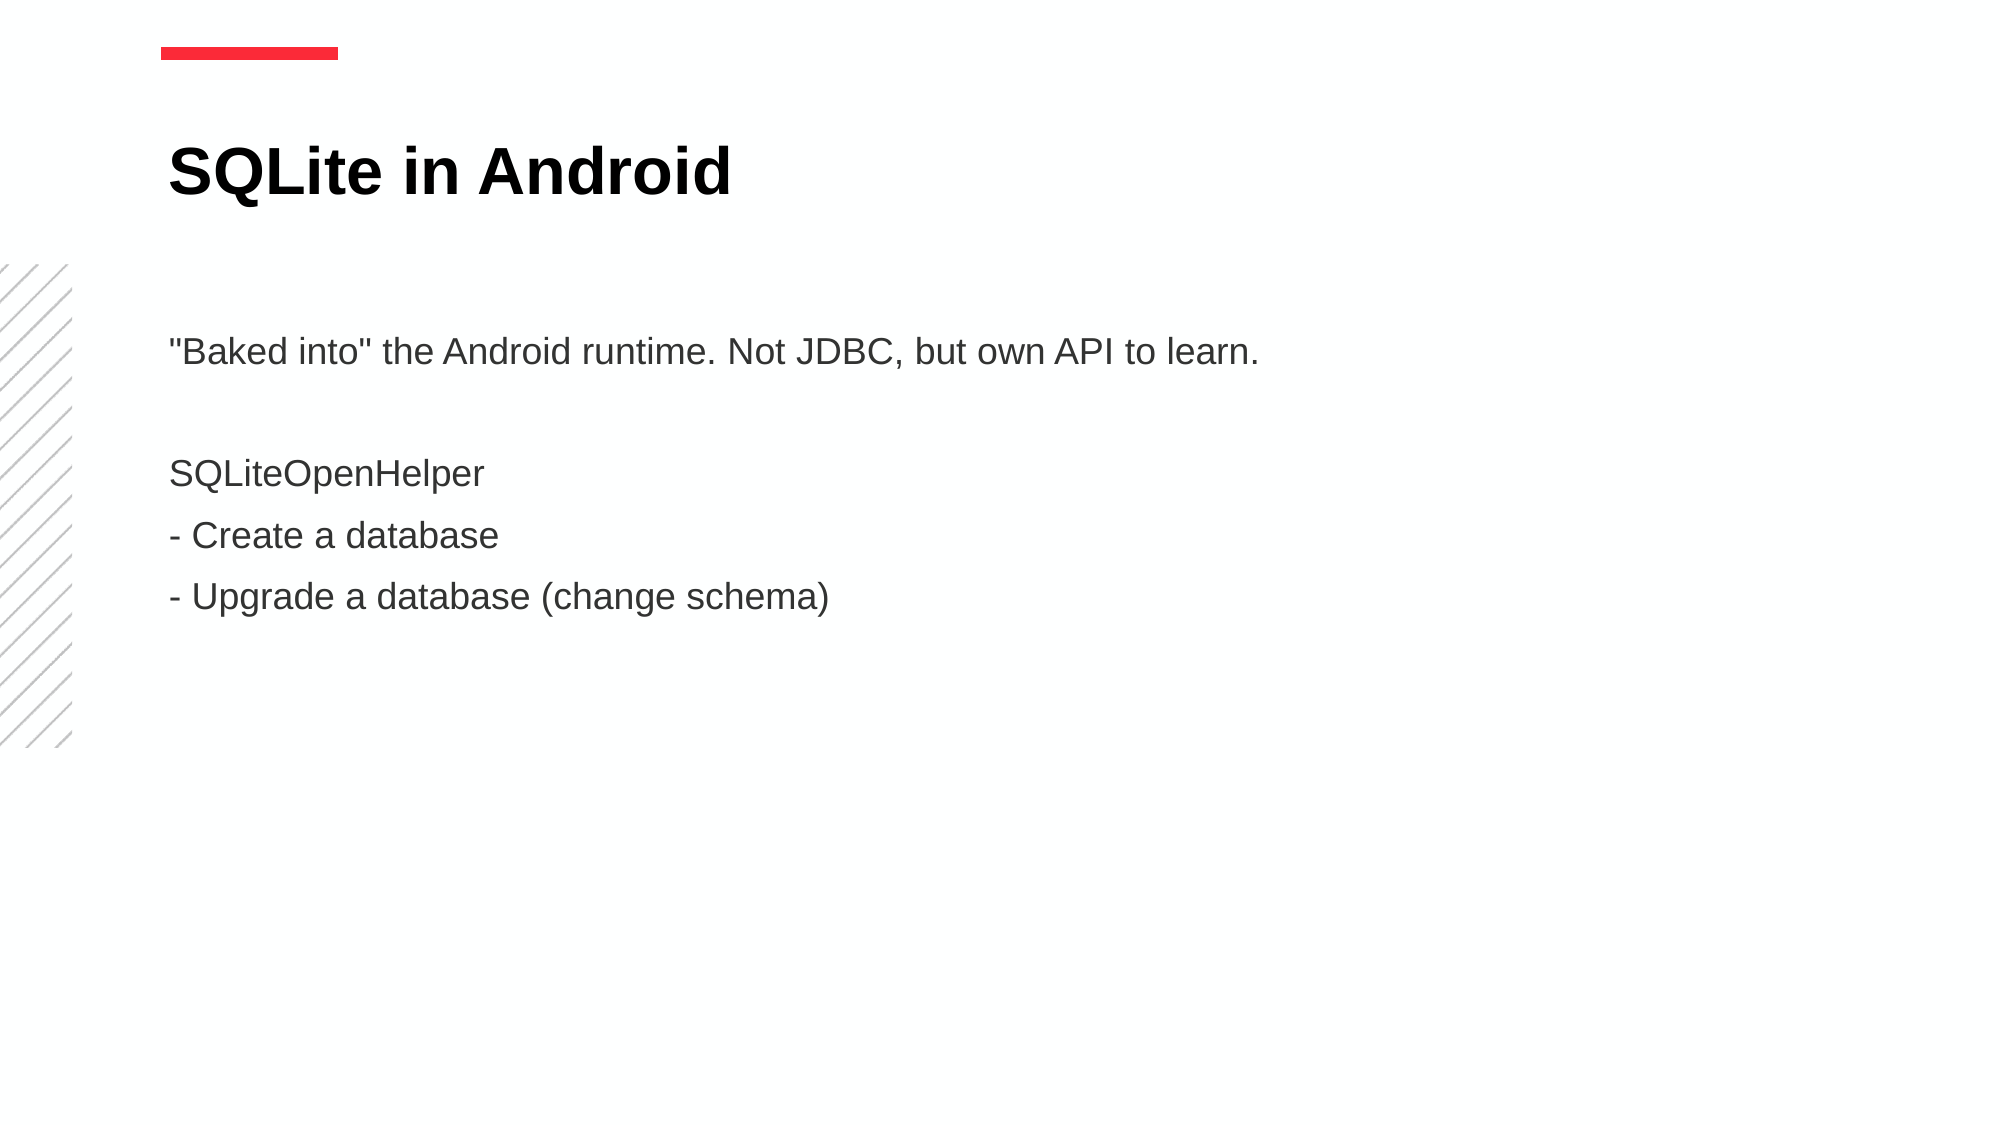

SQLite in Android
"Baked into" the Android runtime. Not JDBC, but own API to learn.

SQLiteOpenHelper
- Create a database
- Upgrade a database (change schema)
44